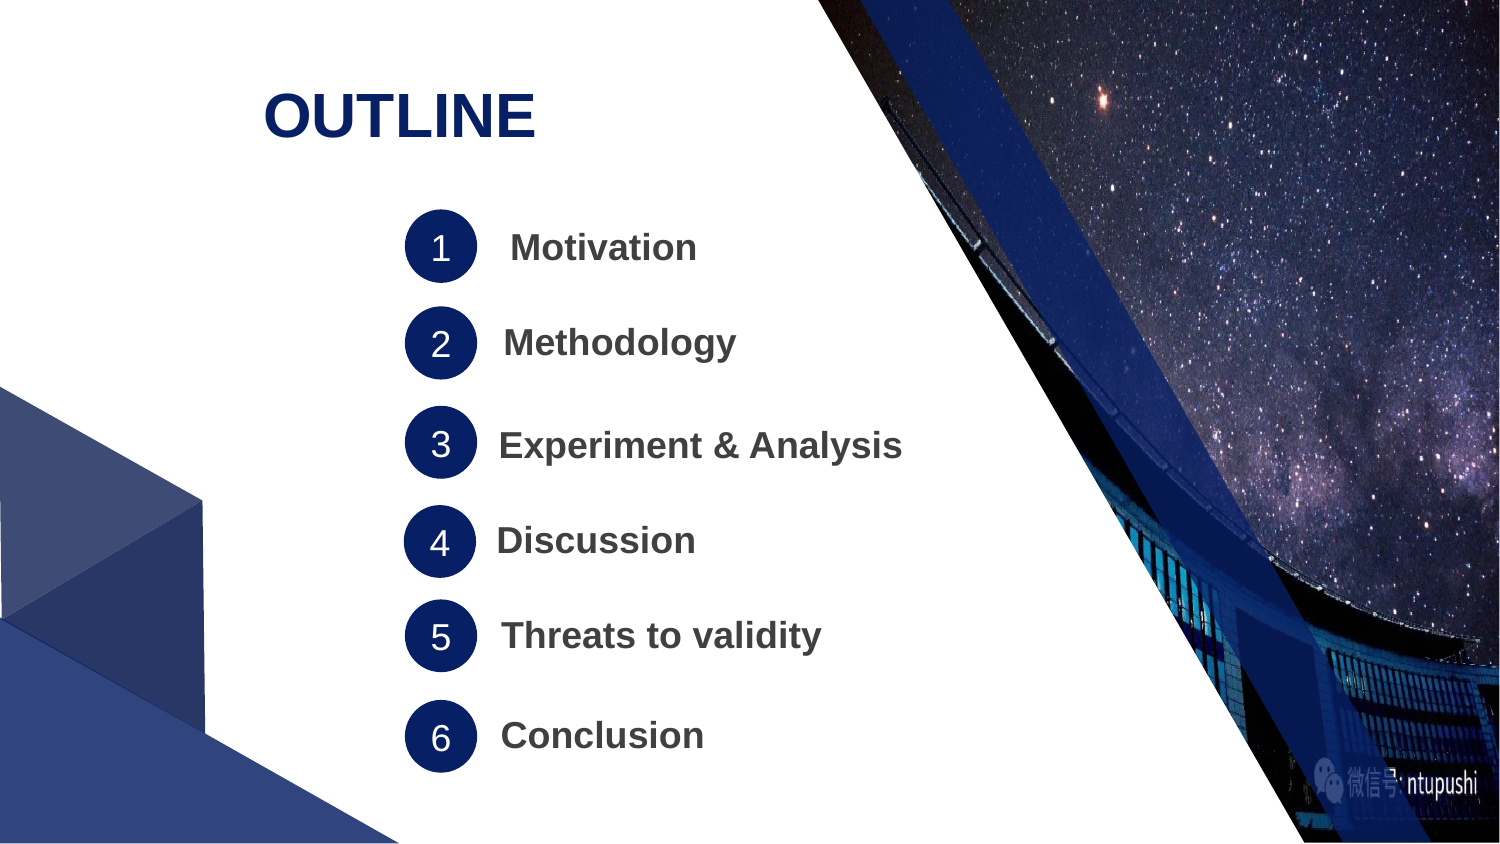

OUTLINE
1
Motivation
2
Methodology

3
Experiment & Analysis
4
Discussion

5
Threats to validity

6
Conclusion